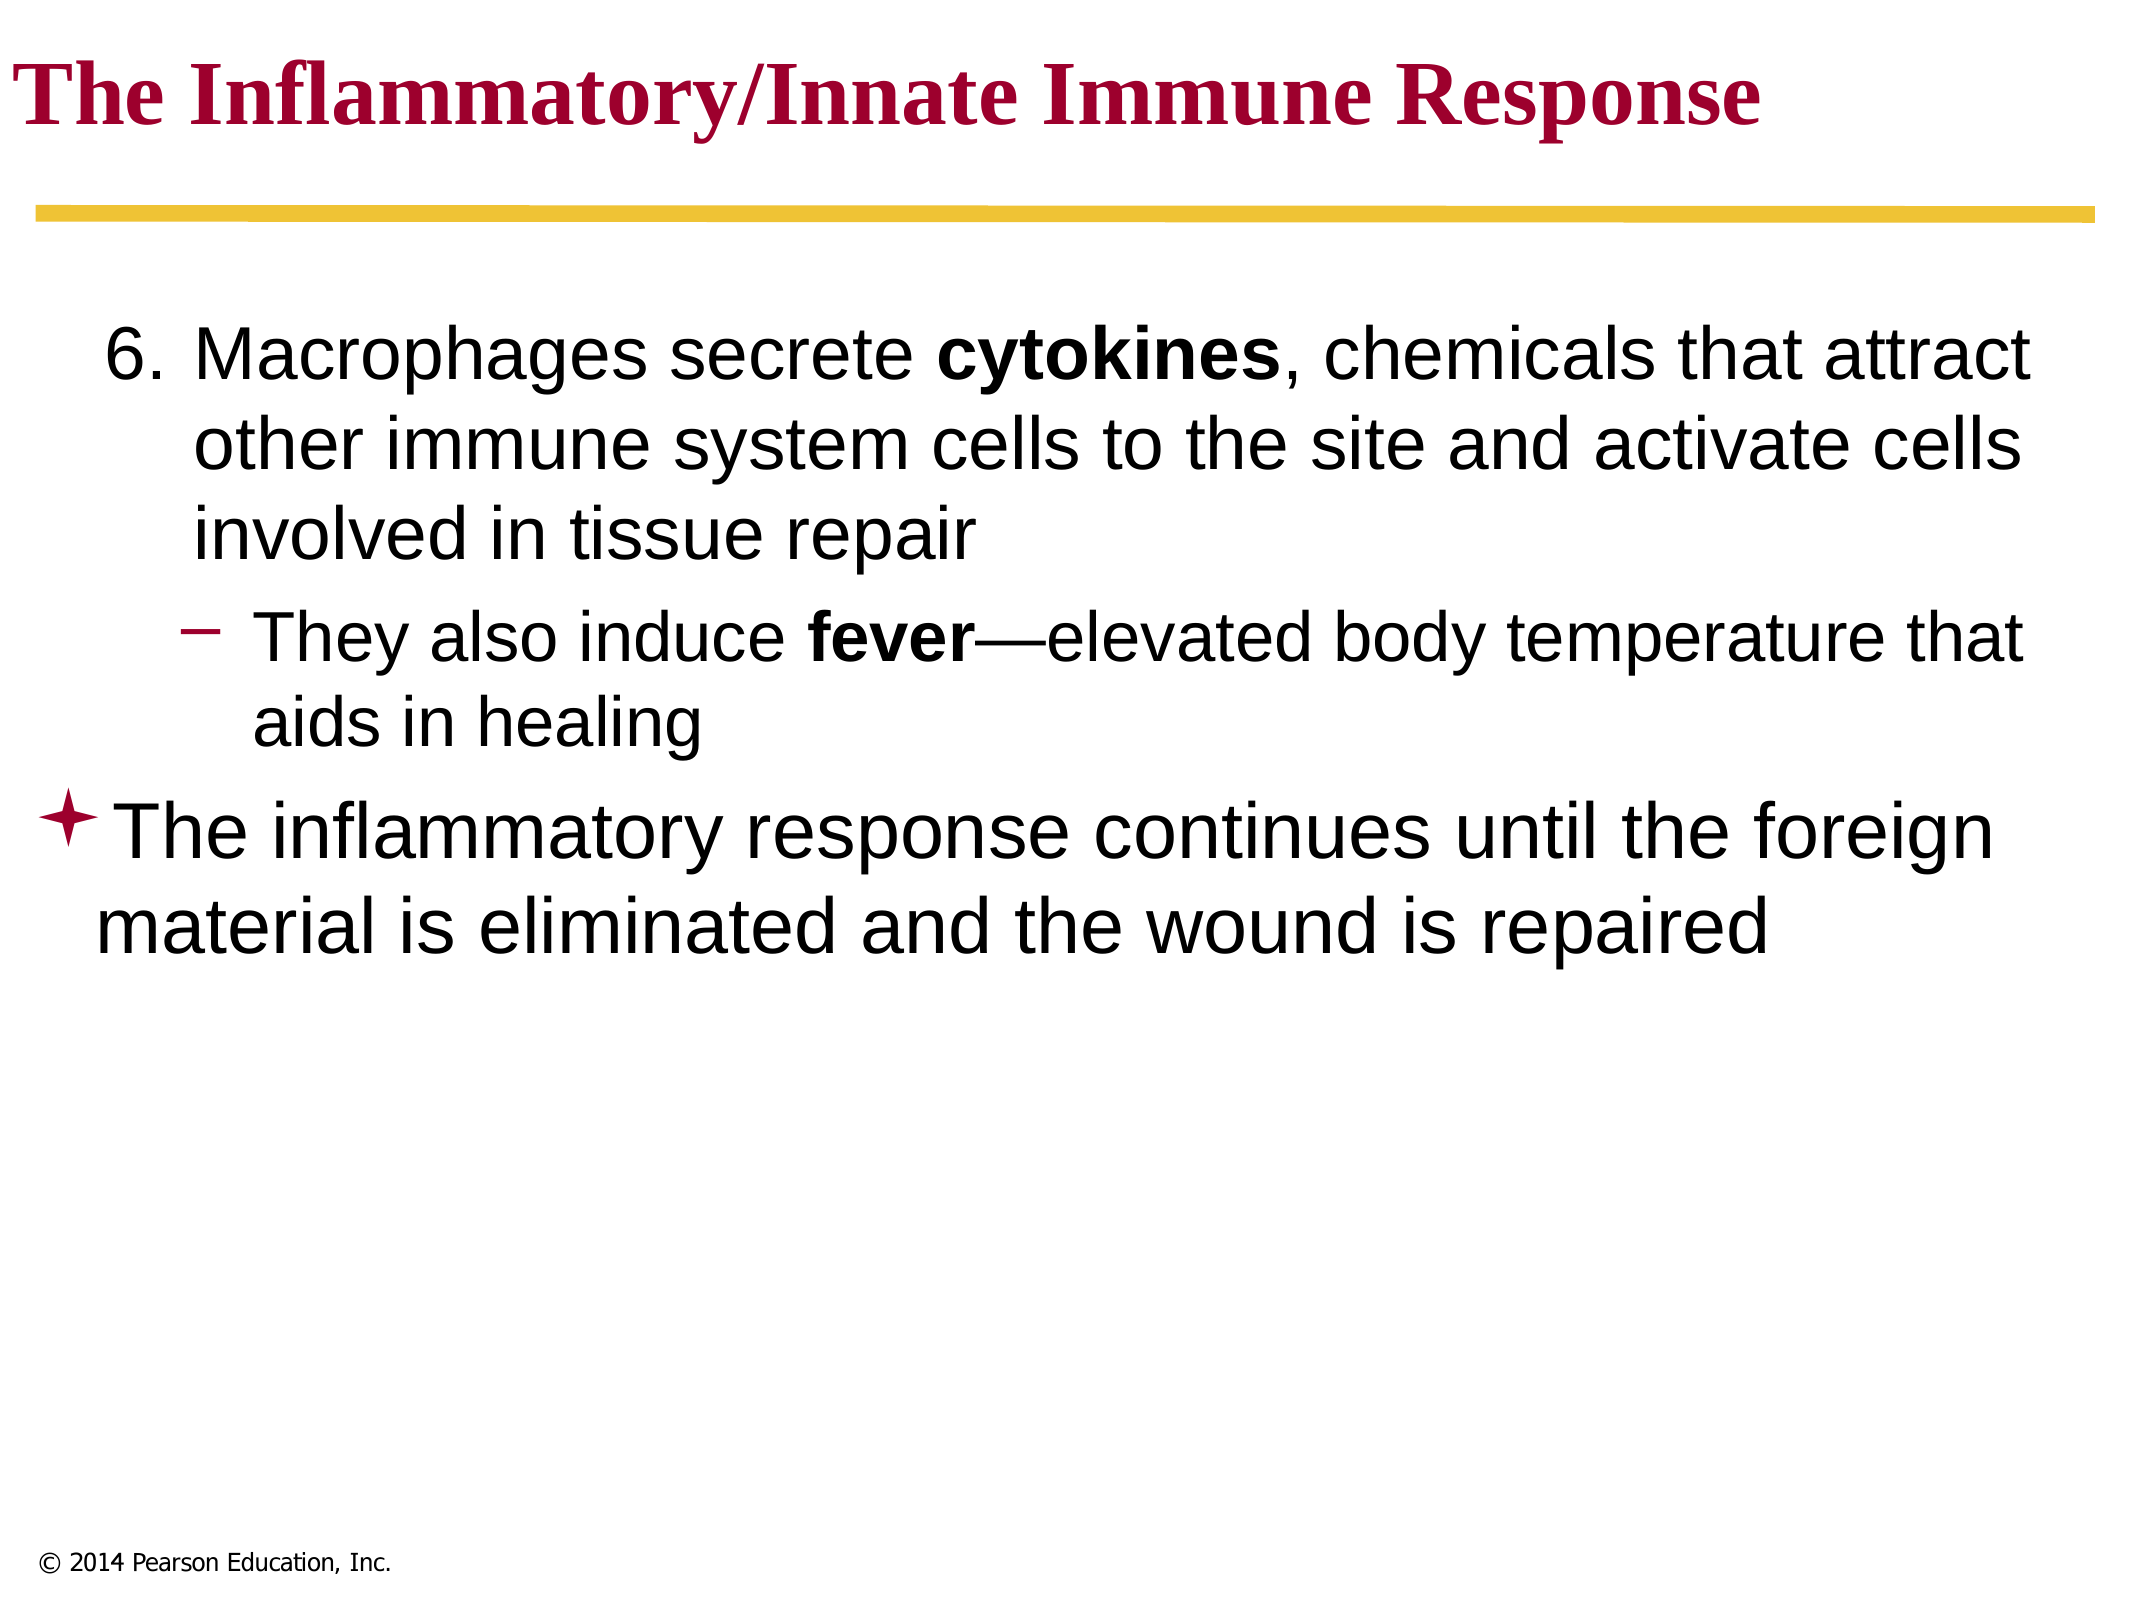

The Inflammatory/Innate Immune Response

Macrophages secrete cytokines, chemicals that attract other immune system cells to the site and activate cells involved in tissue repair
They also induce fever—elevated body temperature that aids in healing
The inflammatory response continues until the foreign material is eliminated and the wound is repaired